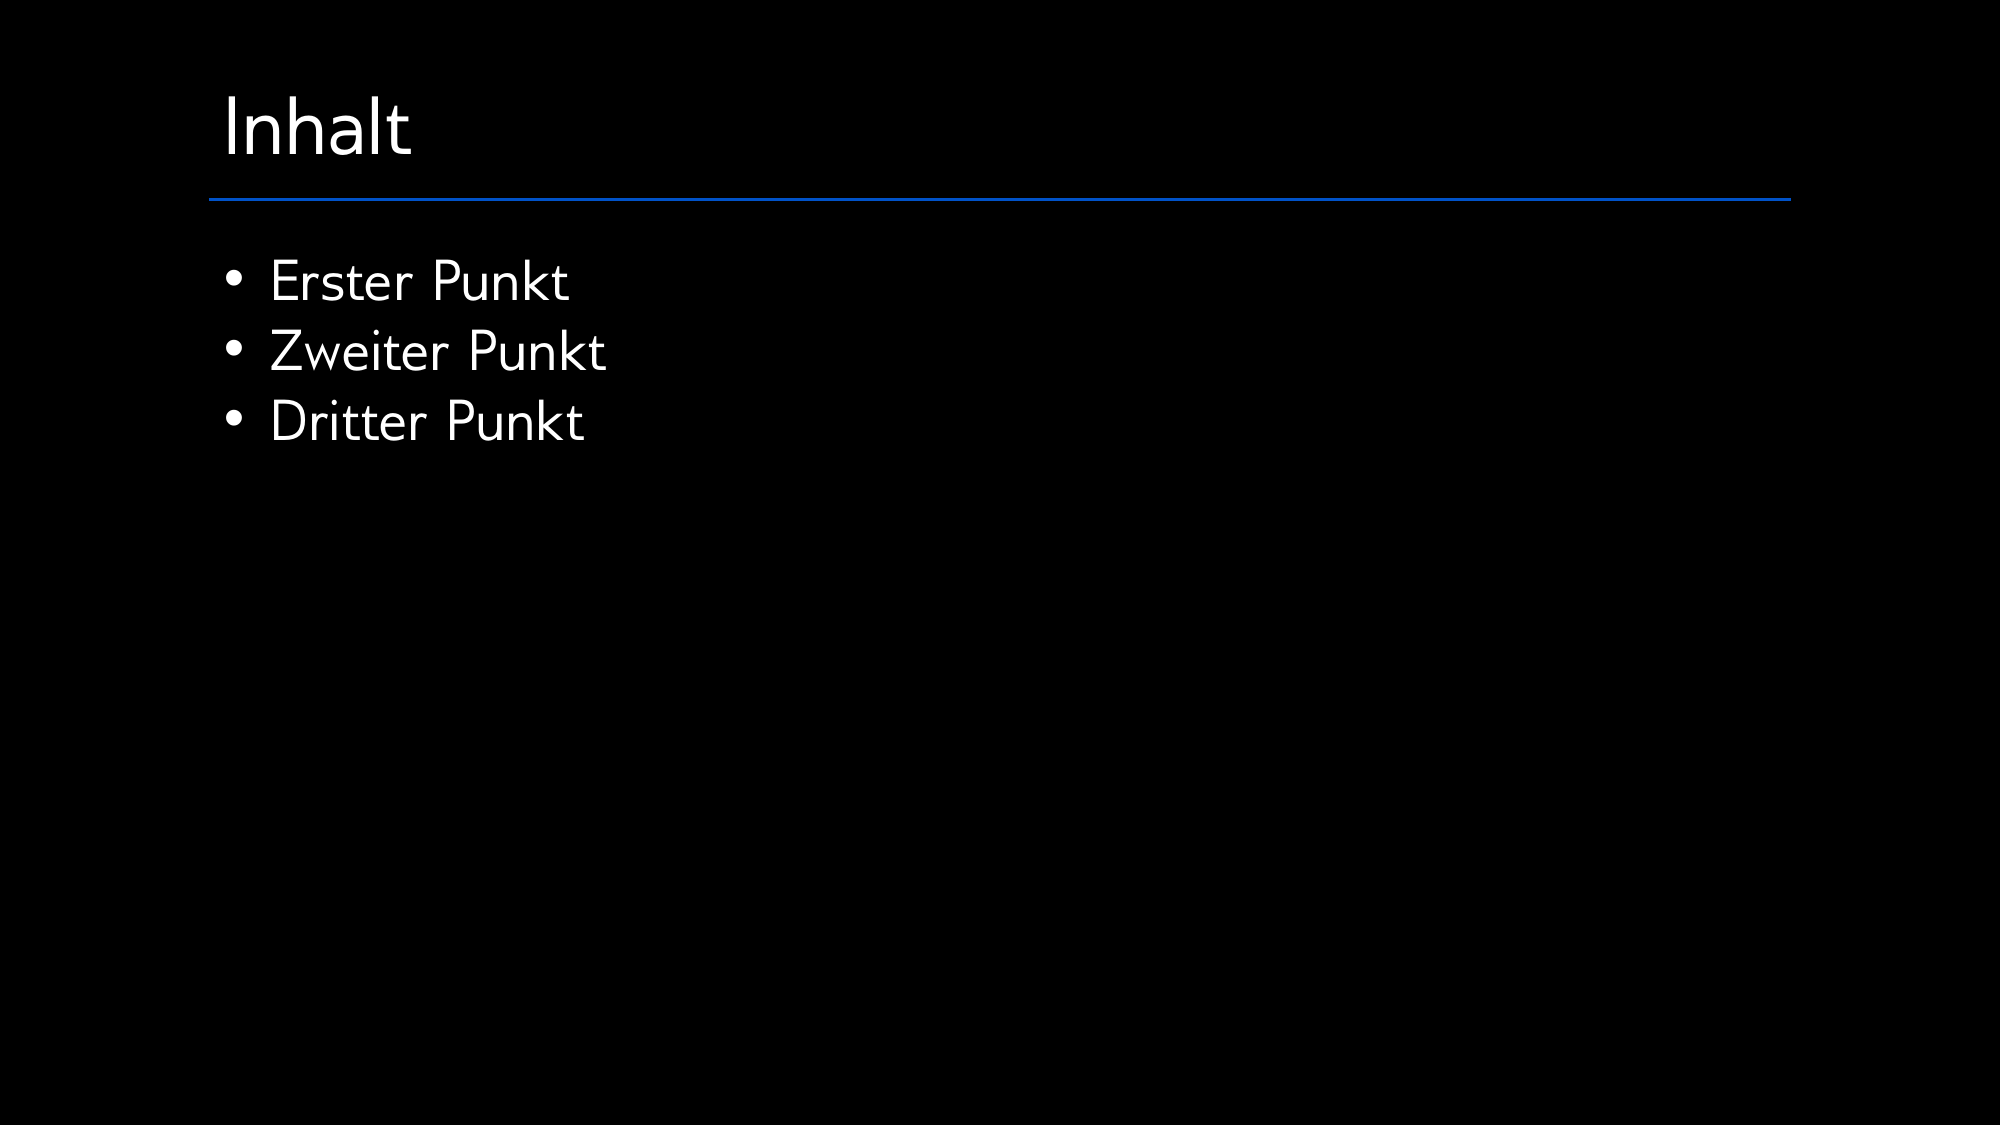

Inhalt
Erster Punkt
Zweiter Punkt
Dritter Punkt